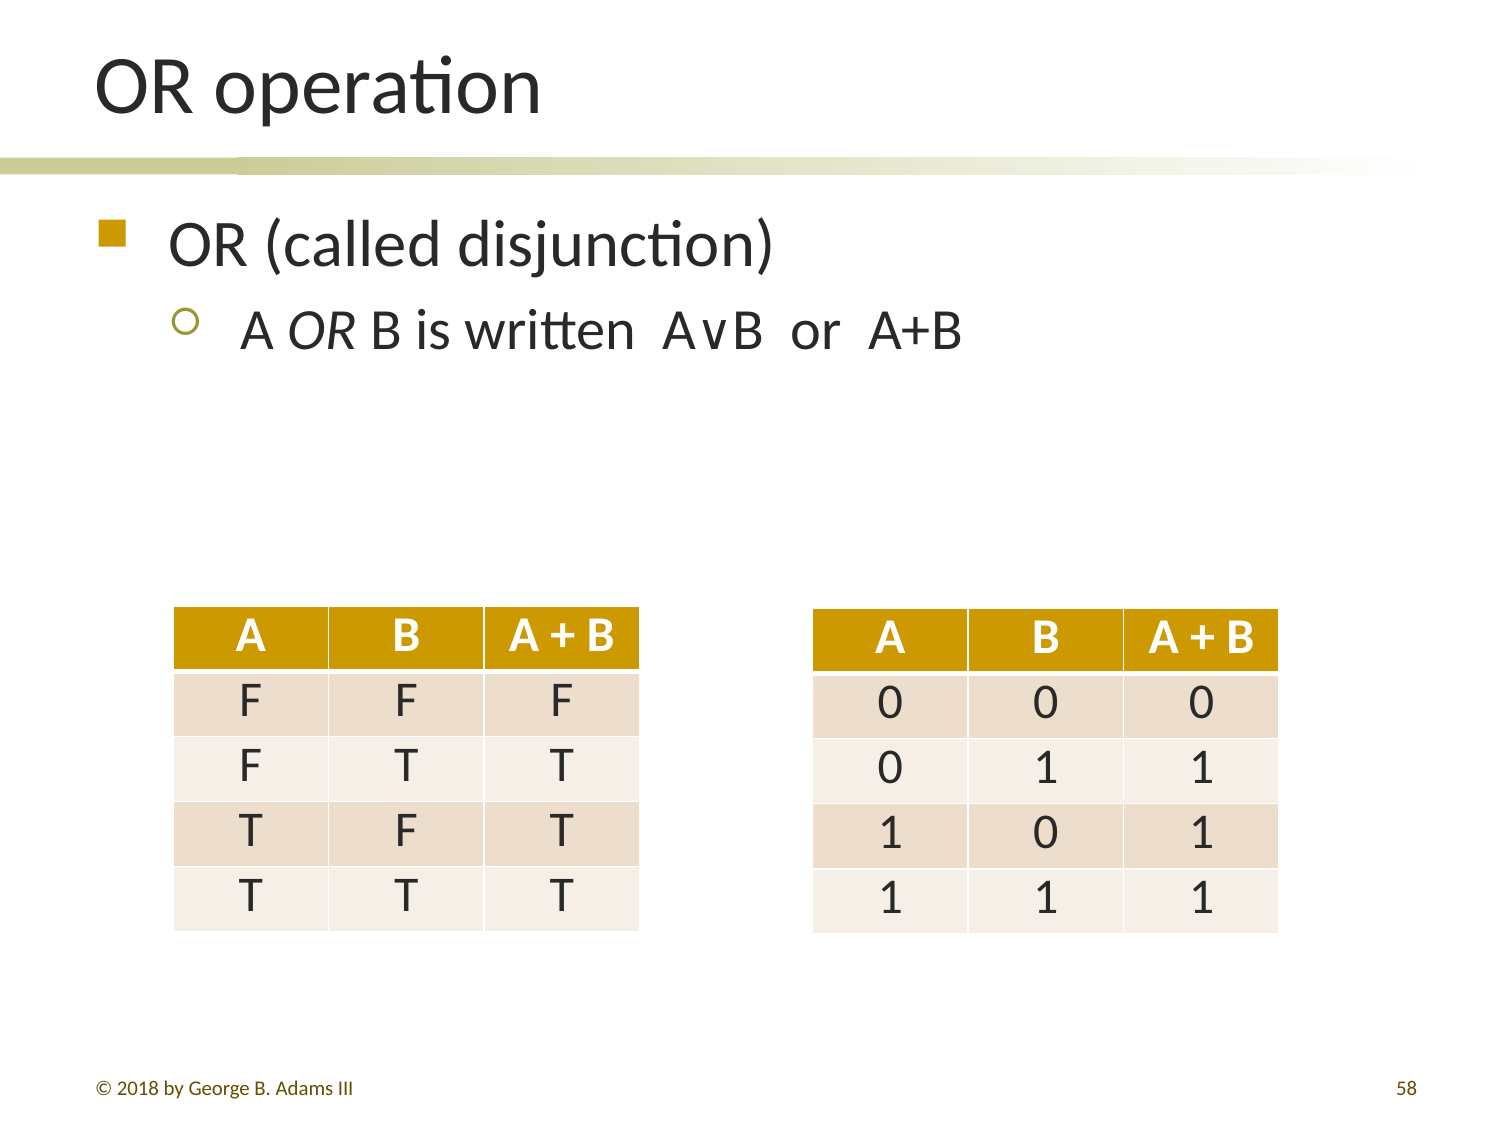

# OR operation
OR (called disjunction)
A OR B is written  A∨B  or  A+B

| A | B | A + B |
| --- | --- | --- |
| F | F | F |
| F | T | T |
| T | F | T |
| T | T | T |
| A | B | A + B |
| --- | --- | --- |
| 0 | 0 | 0 |
| 0 | 1 | 1 |
| 1 | 0 | 1 |
| 1 | 1 | 1 |
© 2018 by George B. Adams III
58